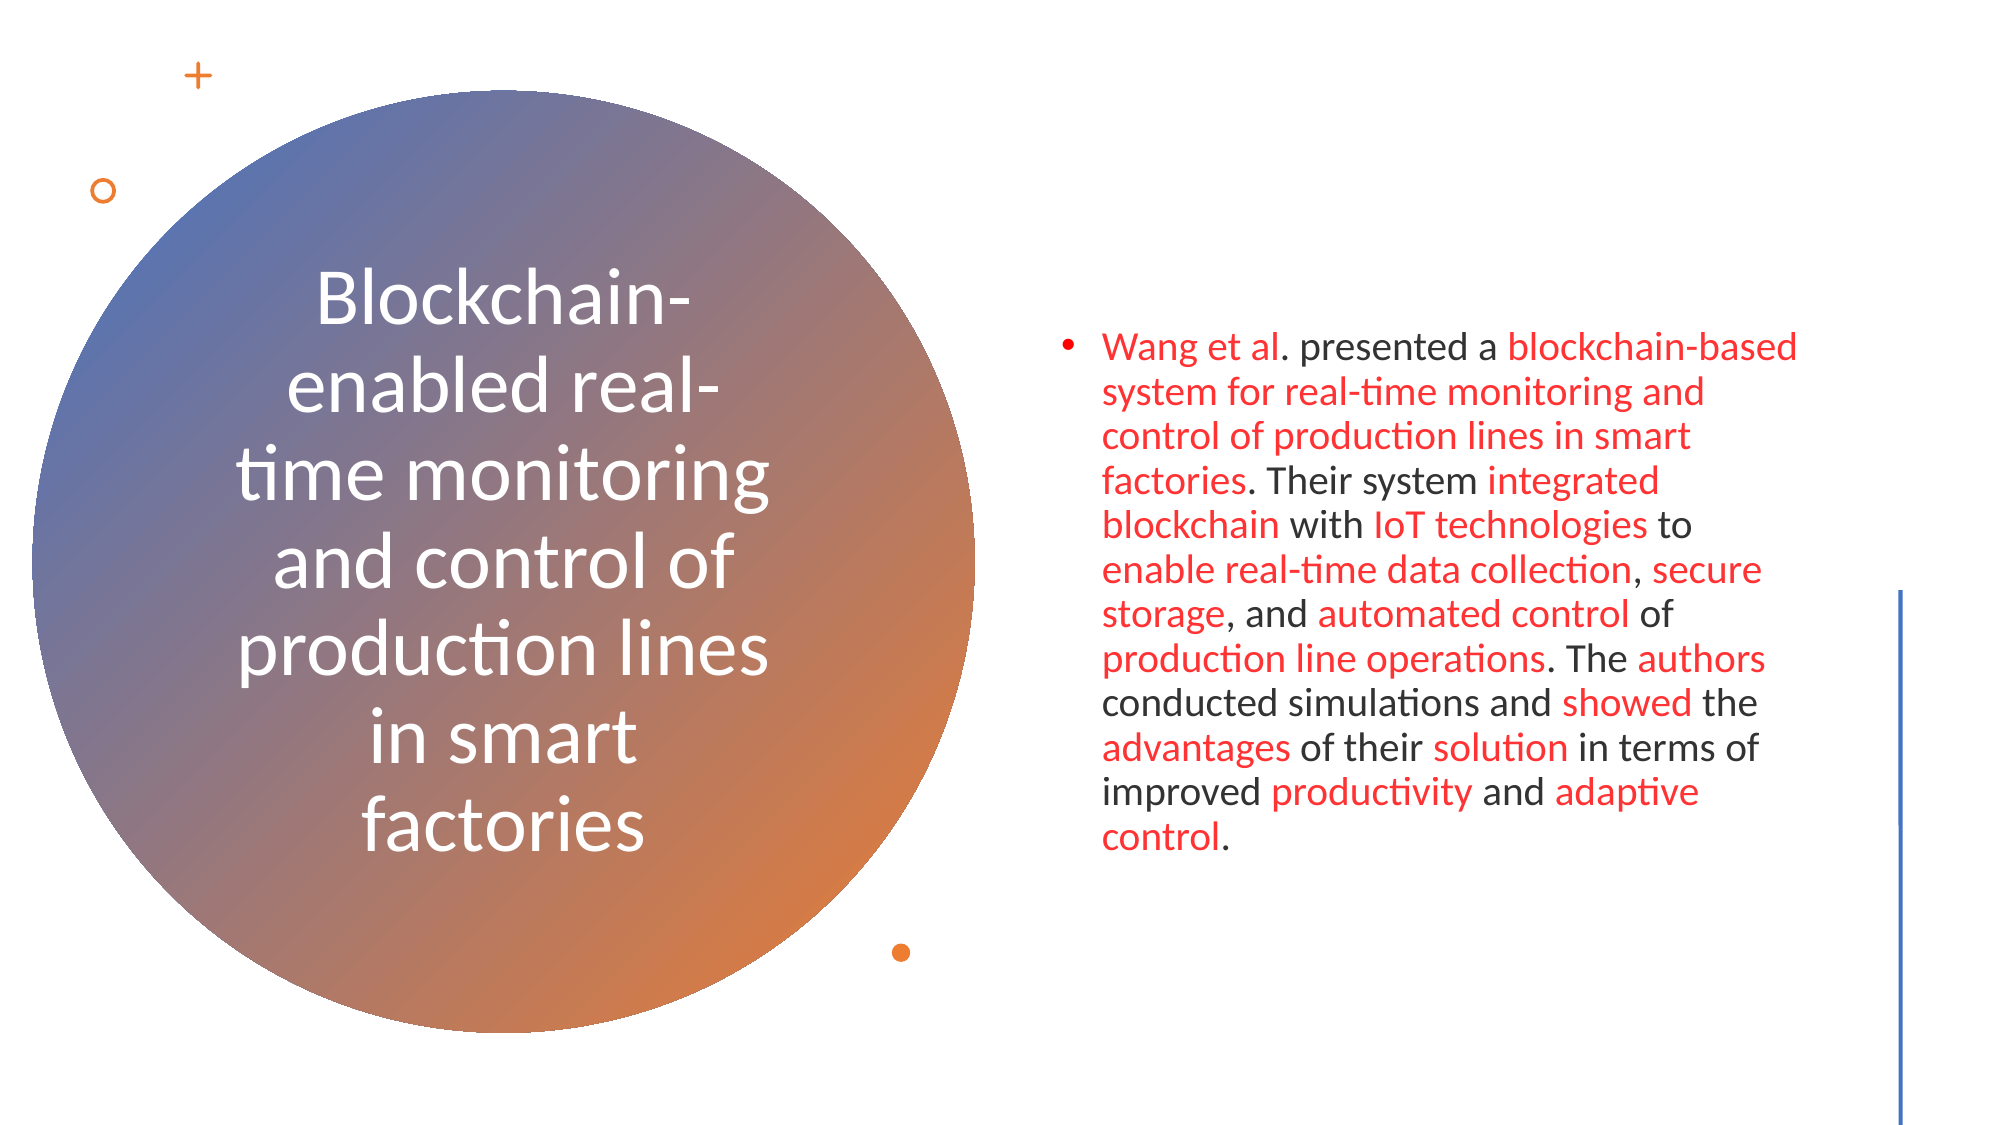

# Blockchain-enabled real-time monitoring and control of production lines in smart factories
Wang et al. presented a blockchain-based system for real-time monitoring and control of production lines in smart factories. Their system integrated blockchain with IoT technologies to enable real-time data collection, secure storage, and automated control of production line operations. The authors conducted simulations and showed the advantages of their solution in terms of improved productivity and adaptive control.